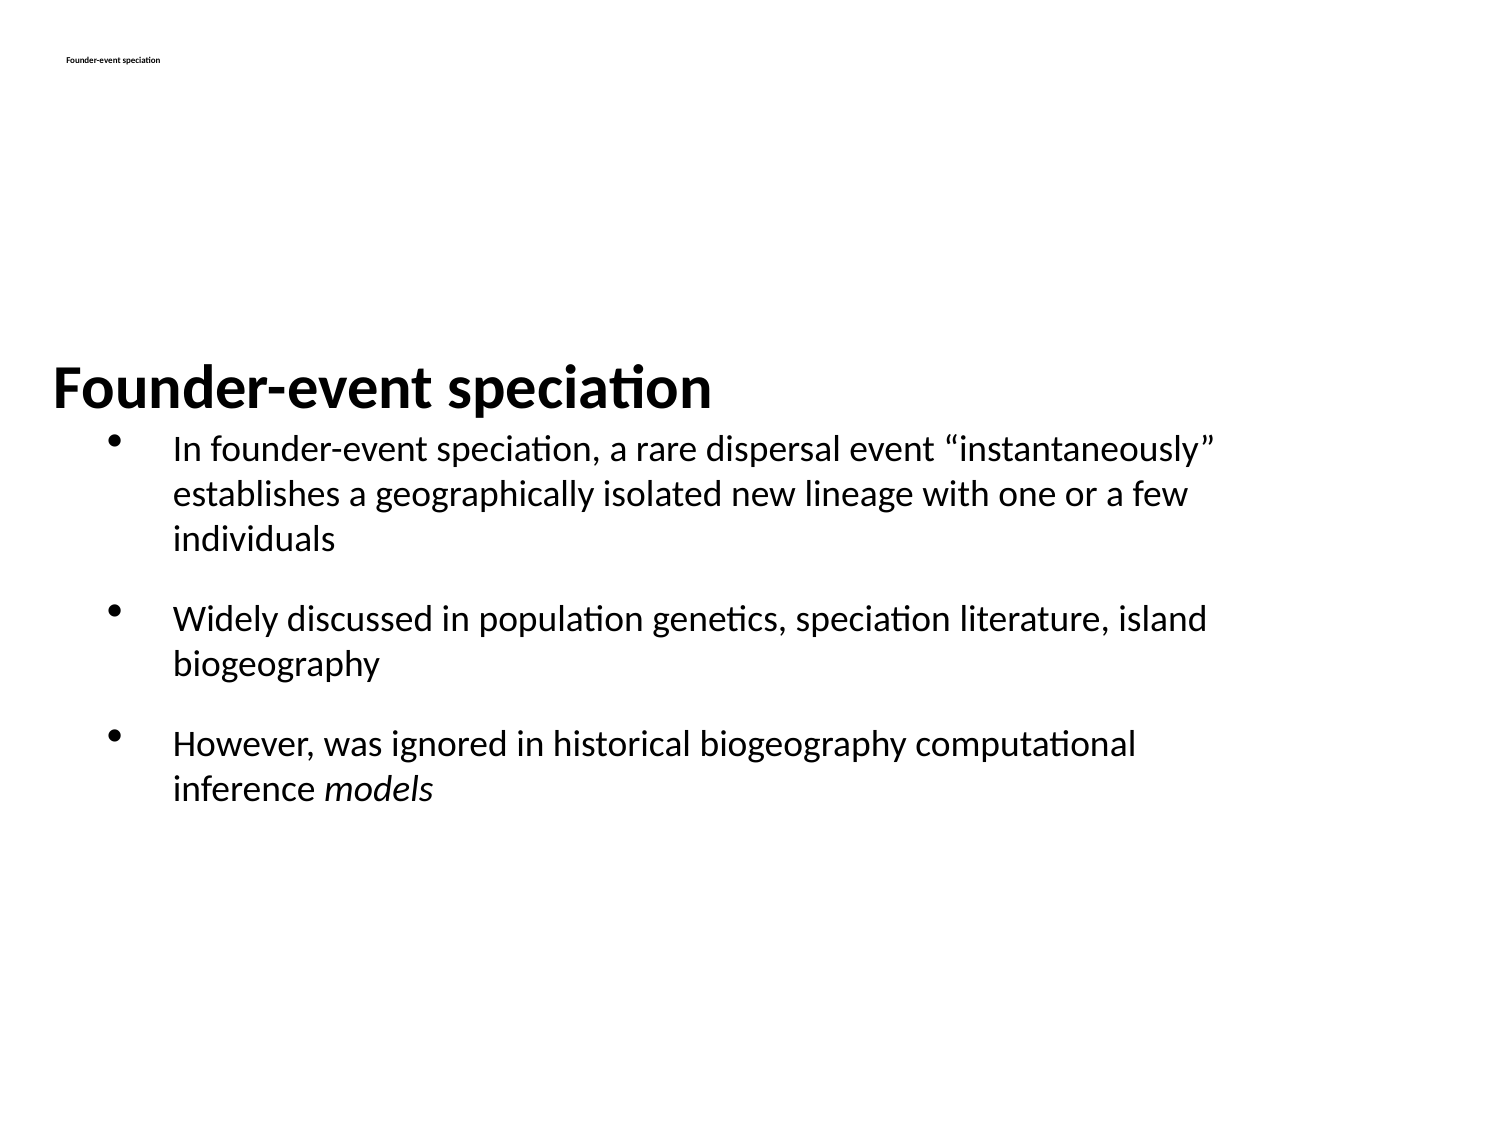

# Founder-event speciation

Founder-event speciation
In founder-event speciation, a rare dispersal event “instantaneously” establishes a geographically isolated new lineage with one or a few individuals
Widely discussed in population genetics, speciation literature, island biogeography
However, was ignored in historical biogeography computational inference models